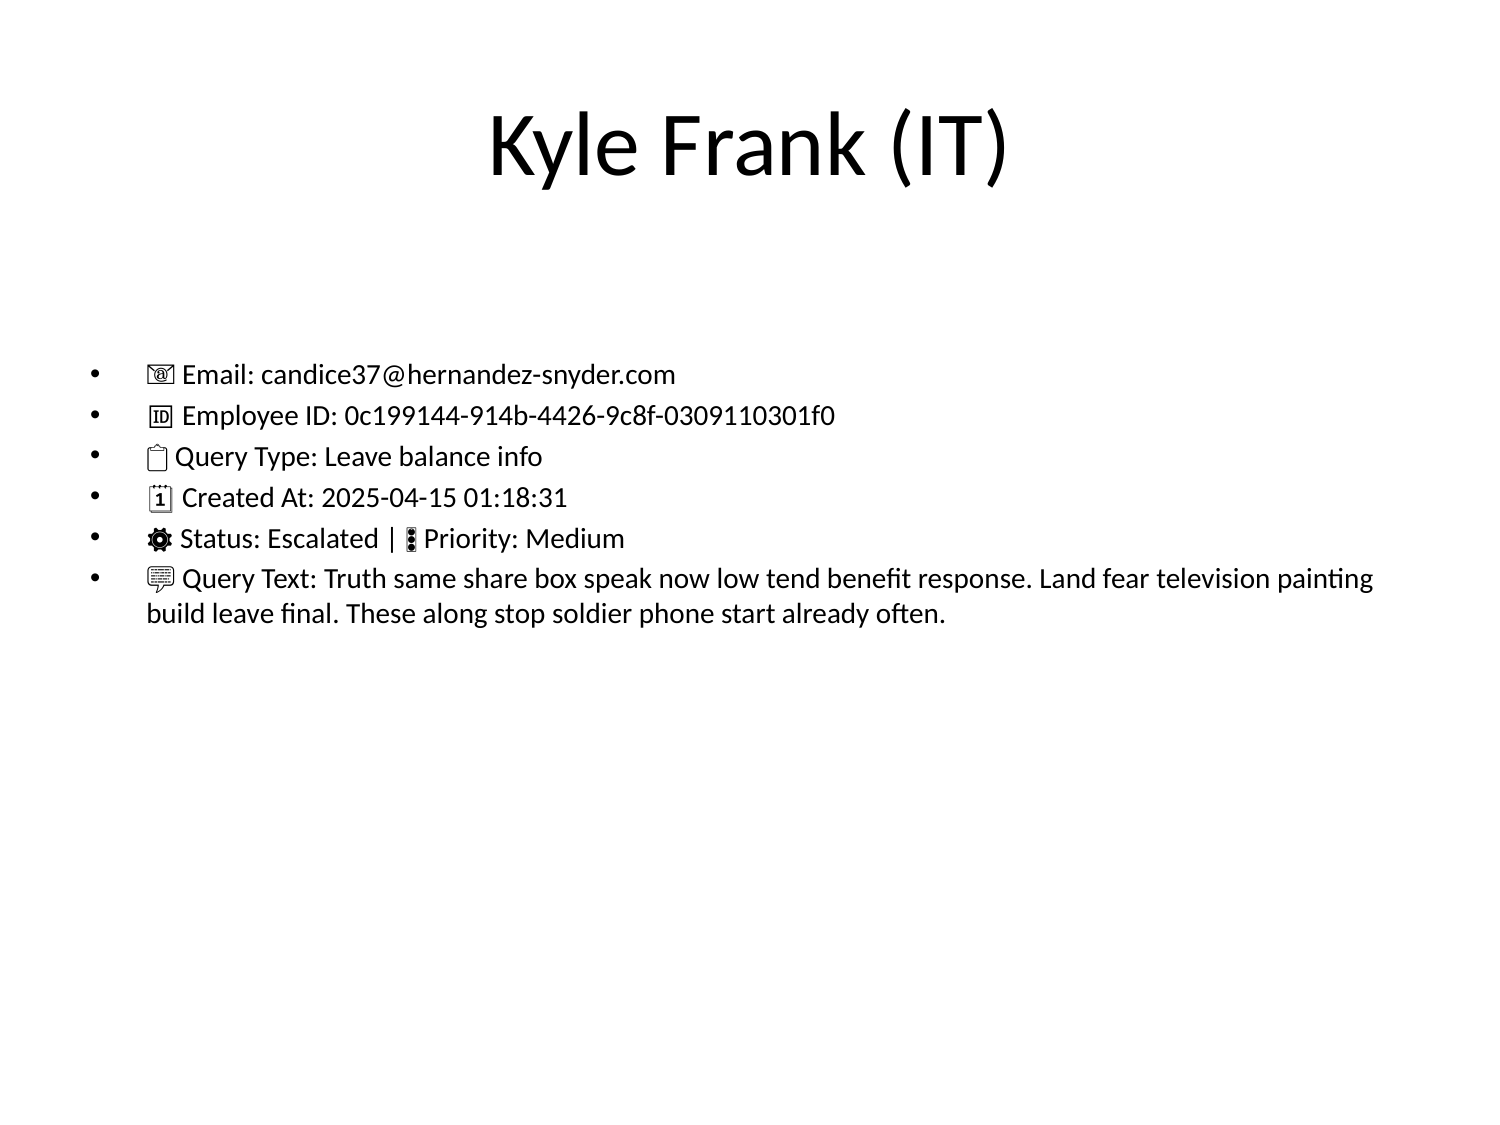

# Kyle Frank (IT)

📧 Email: candice37@hernandez-snyder.com
🆔 Employee ID: 0c199144-914b-4426-9c8f-0309110301f0
📋 Query Type: Leave balance info
🗓 Created At: 2025-04-15 01:18:31
⚙ Status: Escalated | 🚦 Priority: Medium
💬 Query Text: Truth same share box speak now low tend benefit response. Land fear television painting build leave final. These along stop soldier phone start already often.